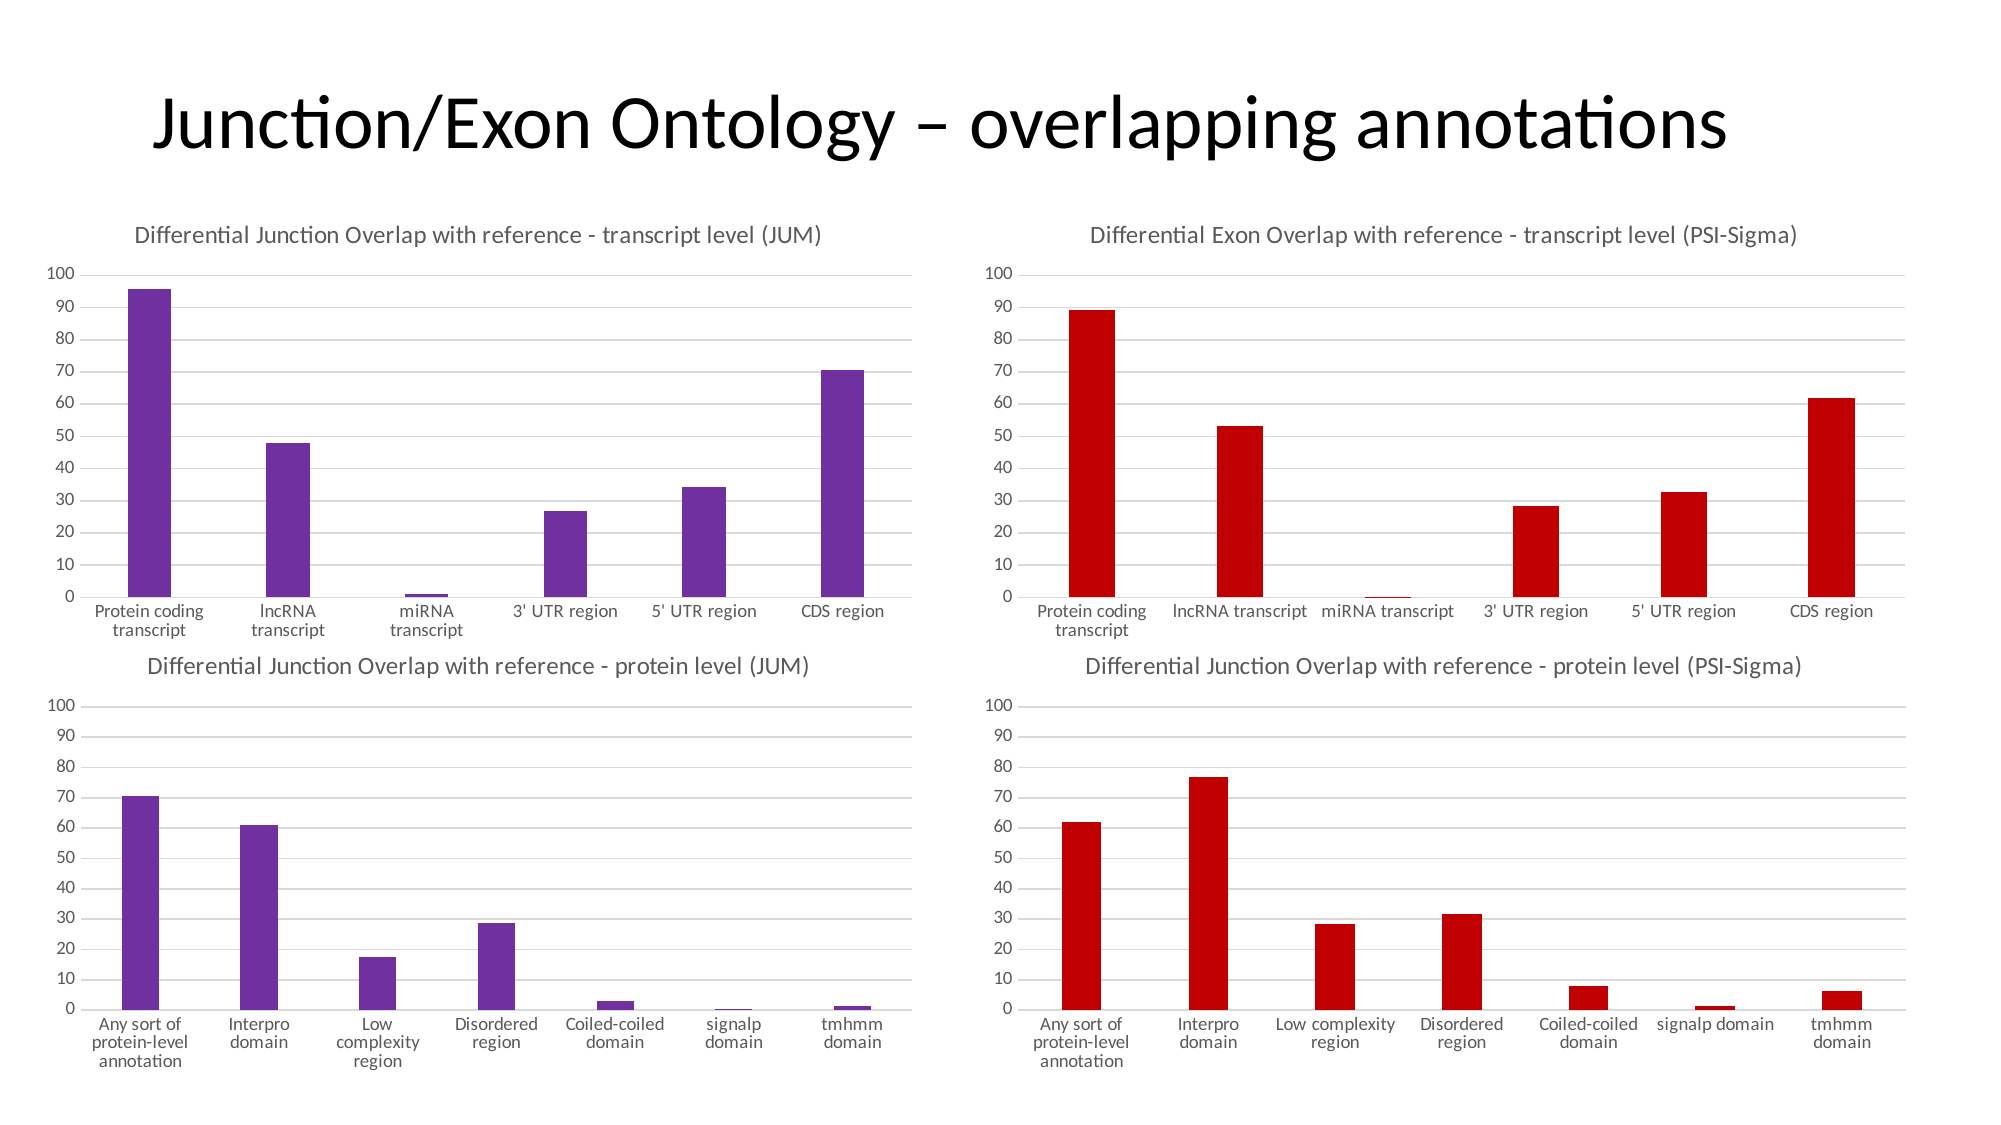

# Junction/Exon Ontology – overlapping annotations

### Chart: Differential Junction Overlap with reference - transcript level (JUM)

| Category |  |
|---|---|
| Protein coding transcript | 95.859872611465 |
| lncRNA transcript | 48.0891719745223 |
| miRNA transcript | 1.11464968152866 |
| 3' UTR region | 26.9108280254777 |
| 5' UTR region | 34.2356687898089 |
| CDS region | 70.5414012738854 |

### Chart: Differential Exon Overlap with reference - transcript level (PSI-Sigma)

| Category |  |
|---|---|
| Protein coding transcript | 89.1105297580118 |
| lncRNA transcript | 53.3355134074559 |
| miRNA transcript | 0.098103335513407 |
| 3' UTR region | 28.3845650752126 |
| 5' UTR region | 32.6030085022891 |
| CDS region | 61.9032047089601 |

### Chart: Differential Junction Overlap with reference - protein level (JUM)

| Category |  |
|---|---|
| Any sort of protein-level annotation | 70.5414012738854 |
| Interpro domain | 61.1738148984199 |
| Low complexity region | 17.607223476298 |
| Disordered region | 28.6681715575621 |
| Coiled-coiled domain | 3.16027088036117 |
| signalp domain | 0.451467268623025 |
| tmhmm domain | 1.35440180586907 |

### Chart: Differential Junction Overlap with reference - protein level (PSI-Sigma)

| Category |  |
|---|---|
| Any sort of protein-level annotation | 61.9032047089601 |
| Interpro domain | 76.75647120972 |
| Low complexity region | 28.3148441627047 |
| Disordered region | 31.7485472794506 |
| Coiled-coiled domain | 7.92393026941363 |
| signalp domain | 1.37348124669836 |
| tmhmm domain | 6.18066561014263 |